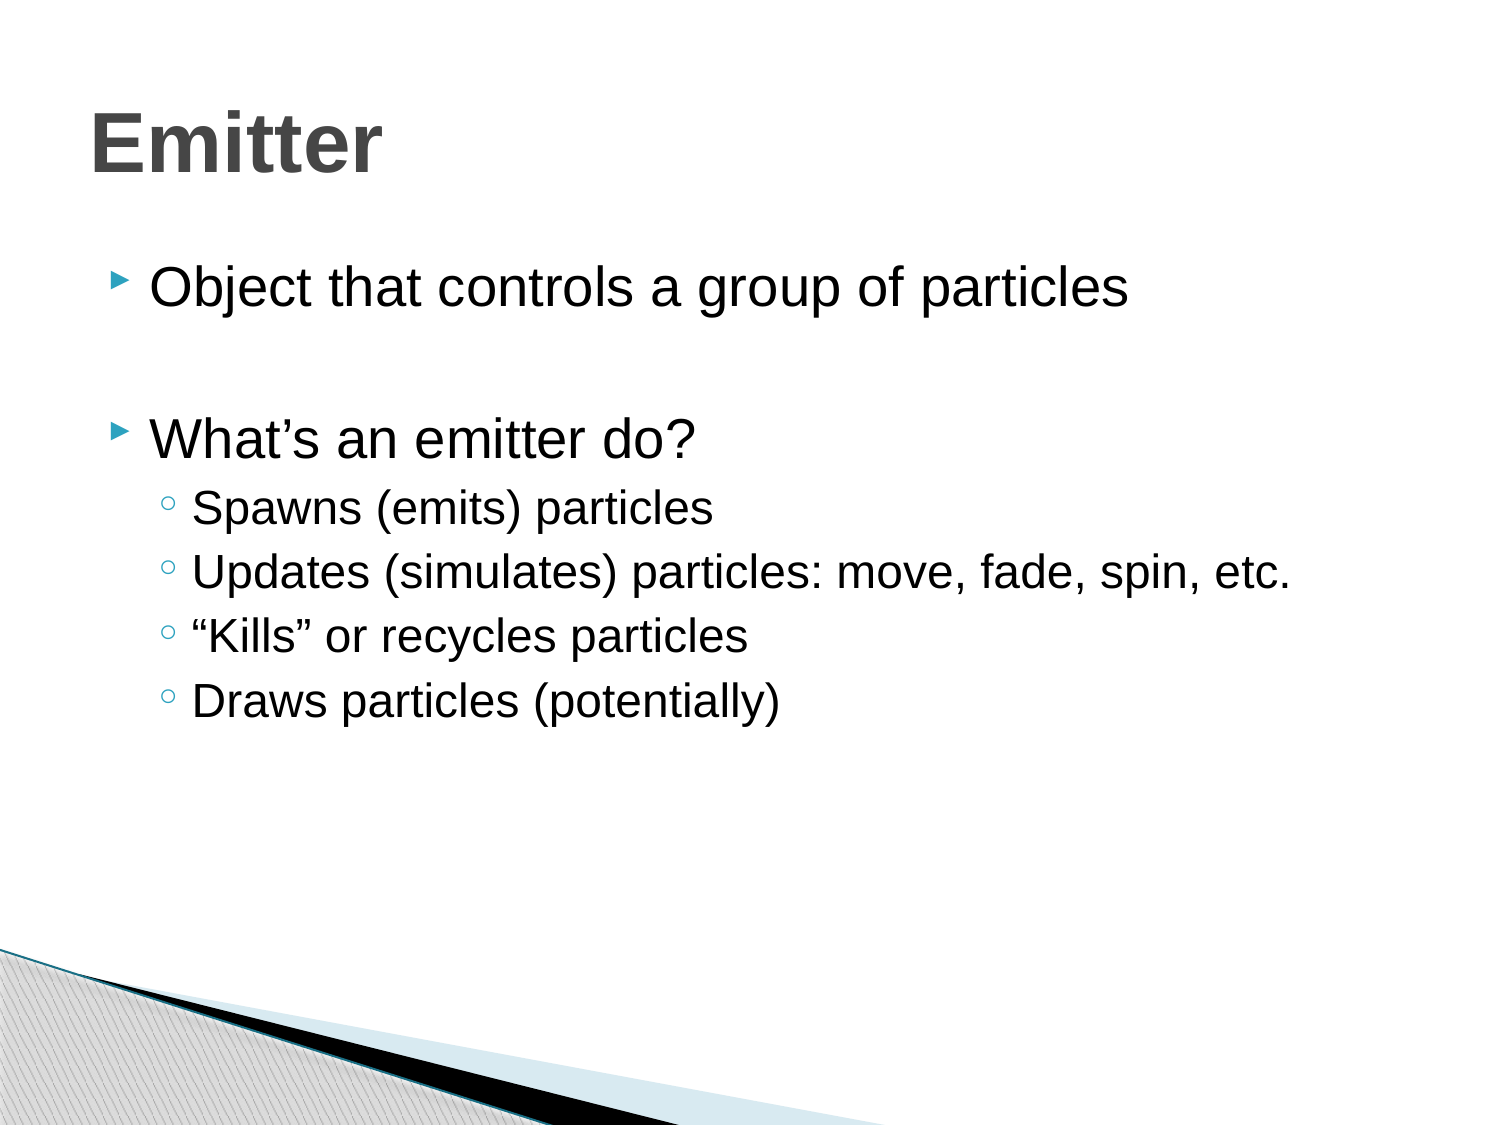

# Emitter
Object that controls a group of particles

What’s an emitter do?
Spawns (emits) particles
Updates (simulates) particles: move, fade, spin, etc.
“Kills” or recycles particles
Draws particles (potentially)